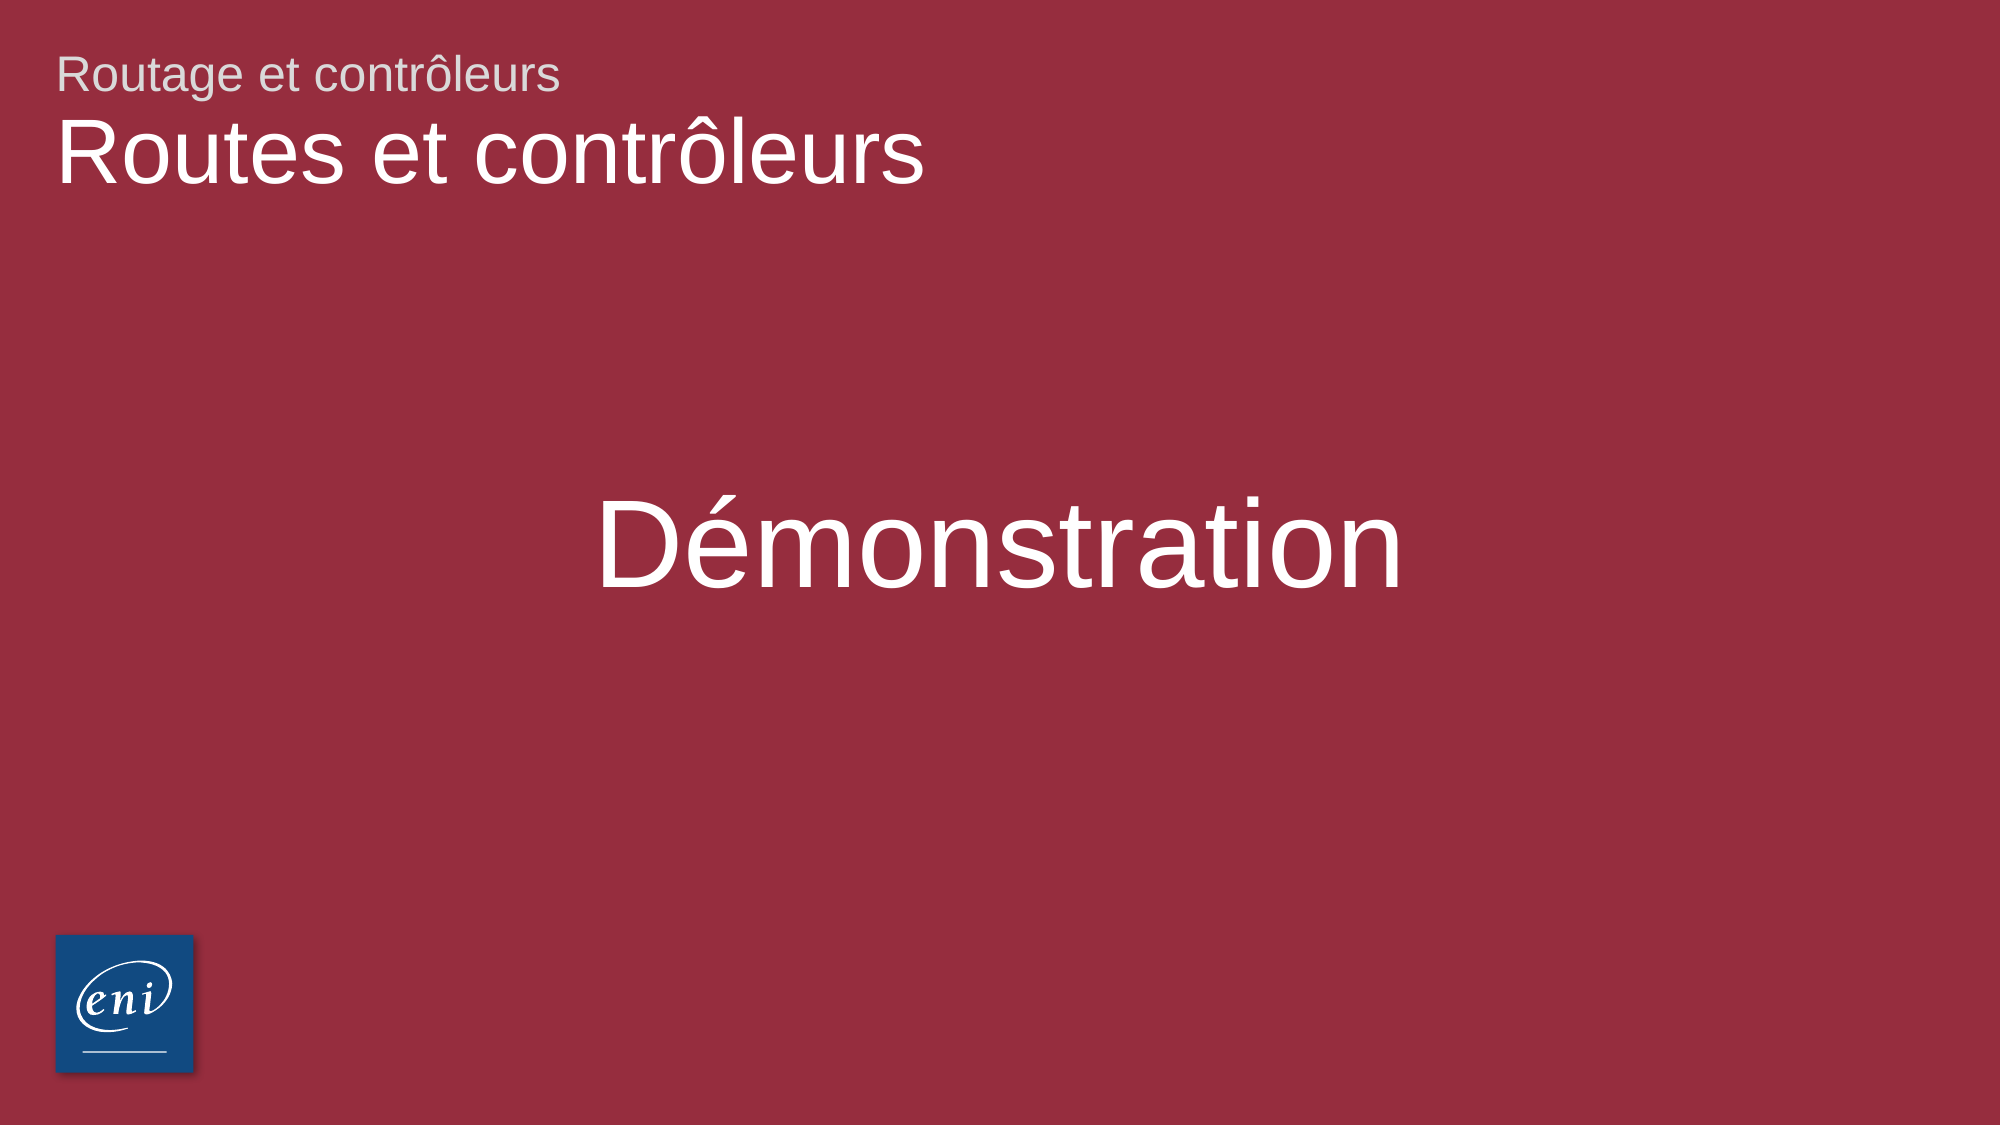

Routage et contrôleurs
# Routes et contrôleurs